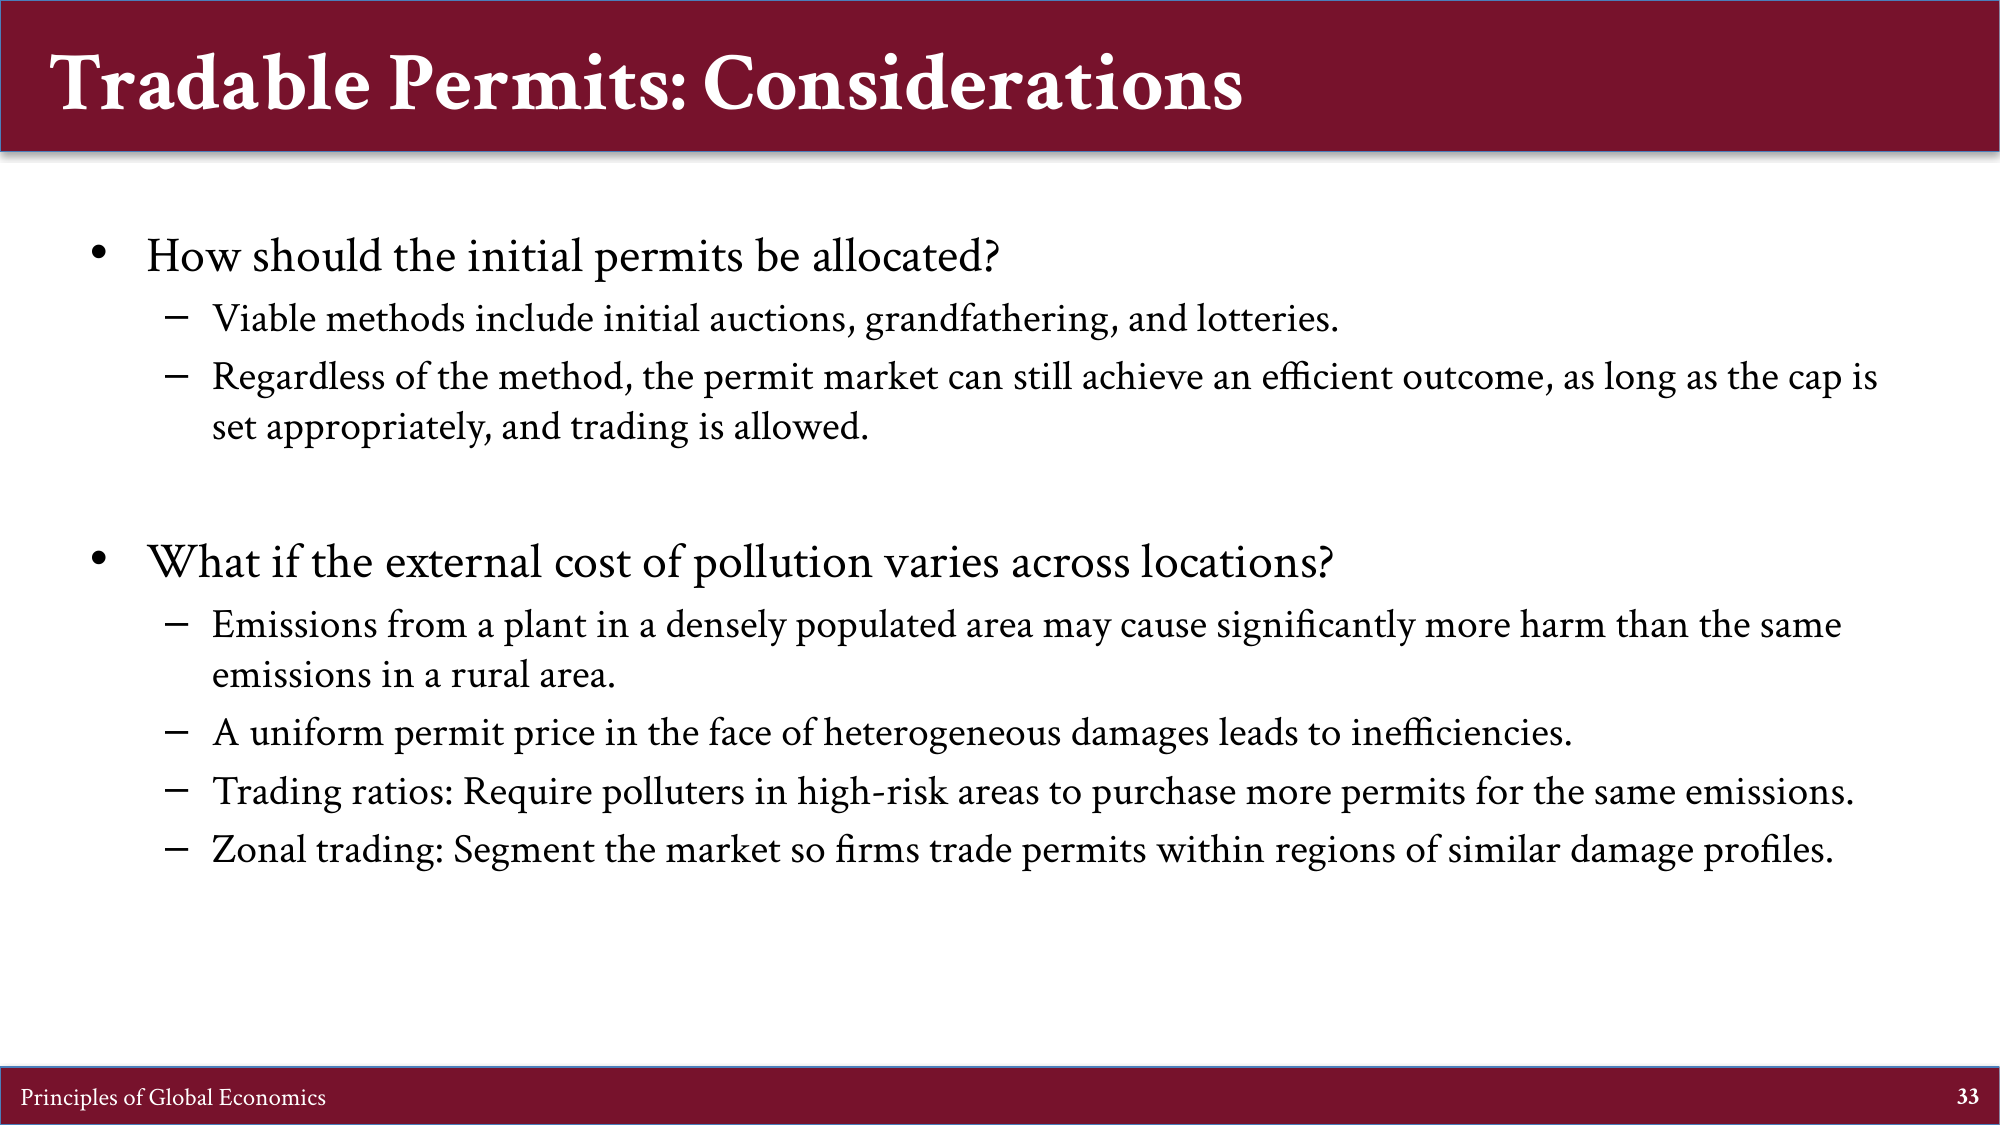

# Tradable Permits: Considerations
How should the initial permits be allocated?
Viable methods include initial auctions, grandfathering, and lotteries.
Regardless of the method, the permit market can still achieve an efficient outcome, as long as the cap is set appropriately, and trading is allowed.

What if the external cost of pollution varies across locations?
Emissions from a plant in a densely populated area may cause significantly more harm than the same emissions in a rural area.
A uniform permit price in the face of heterogeneous damages leads to inefficiencies.
Trading ratios: Require polluters in high-risk areas to purchase more permits for the same emissions.
Zonal trading: Segment the market so firms trade permits within regions of similar damage profiles.

 Principles of Global Economics
33